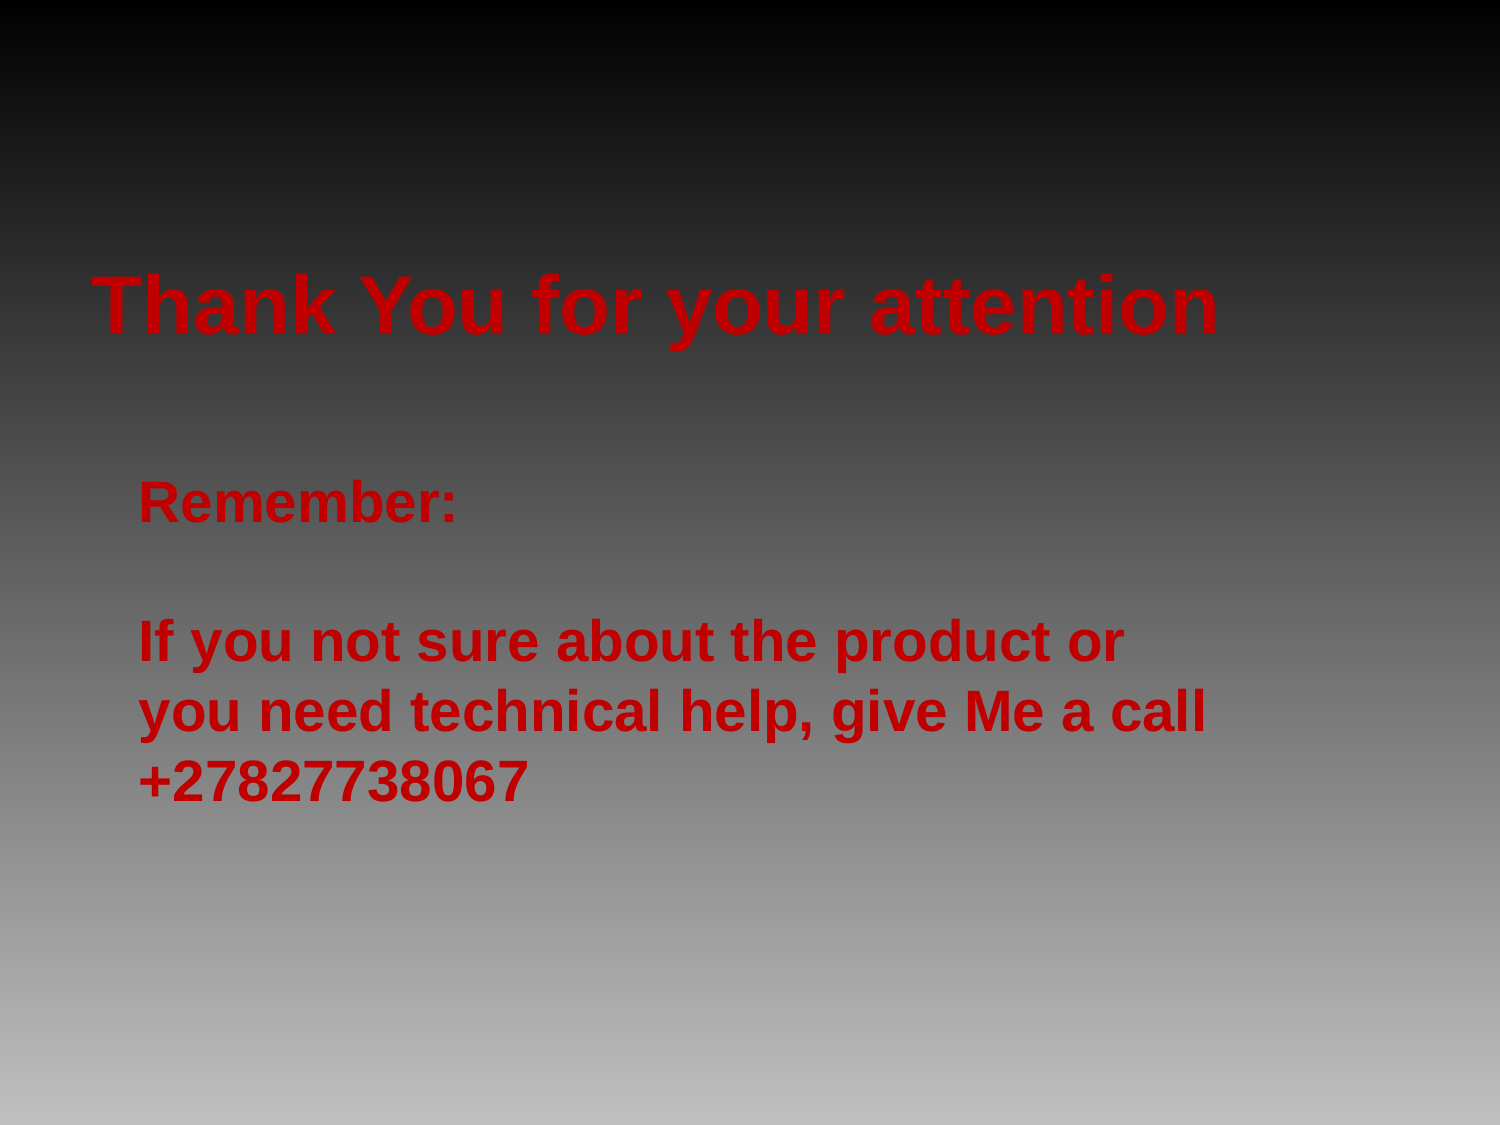

Thank You for your attention
Remember:

If you not sure about the product or you need technical help, give Me a call
+27827738067